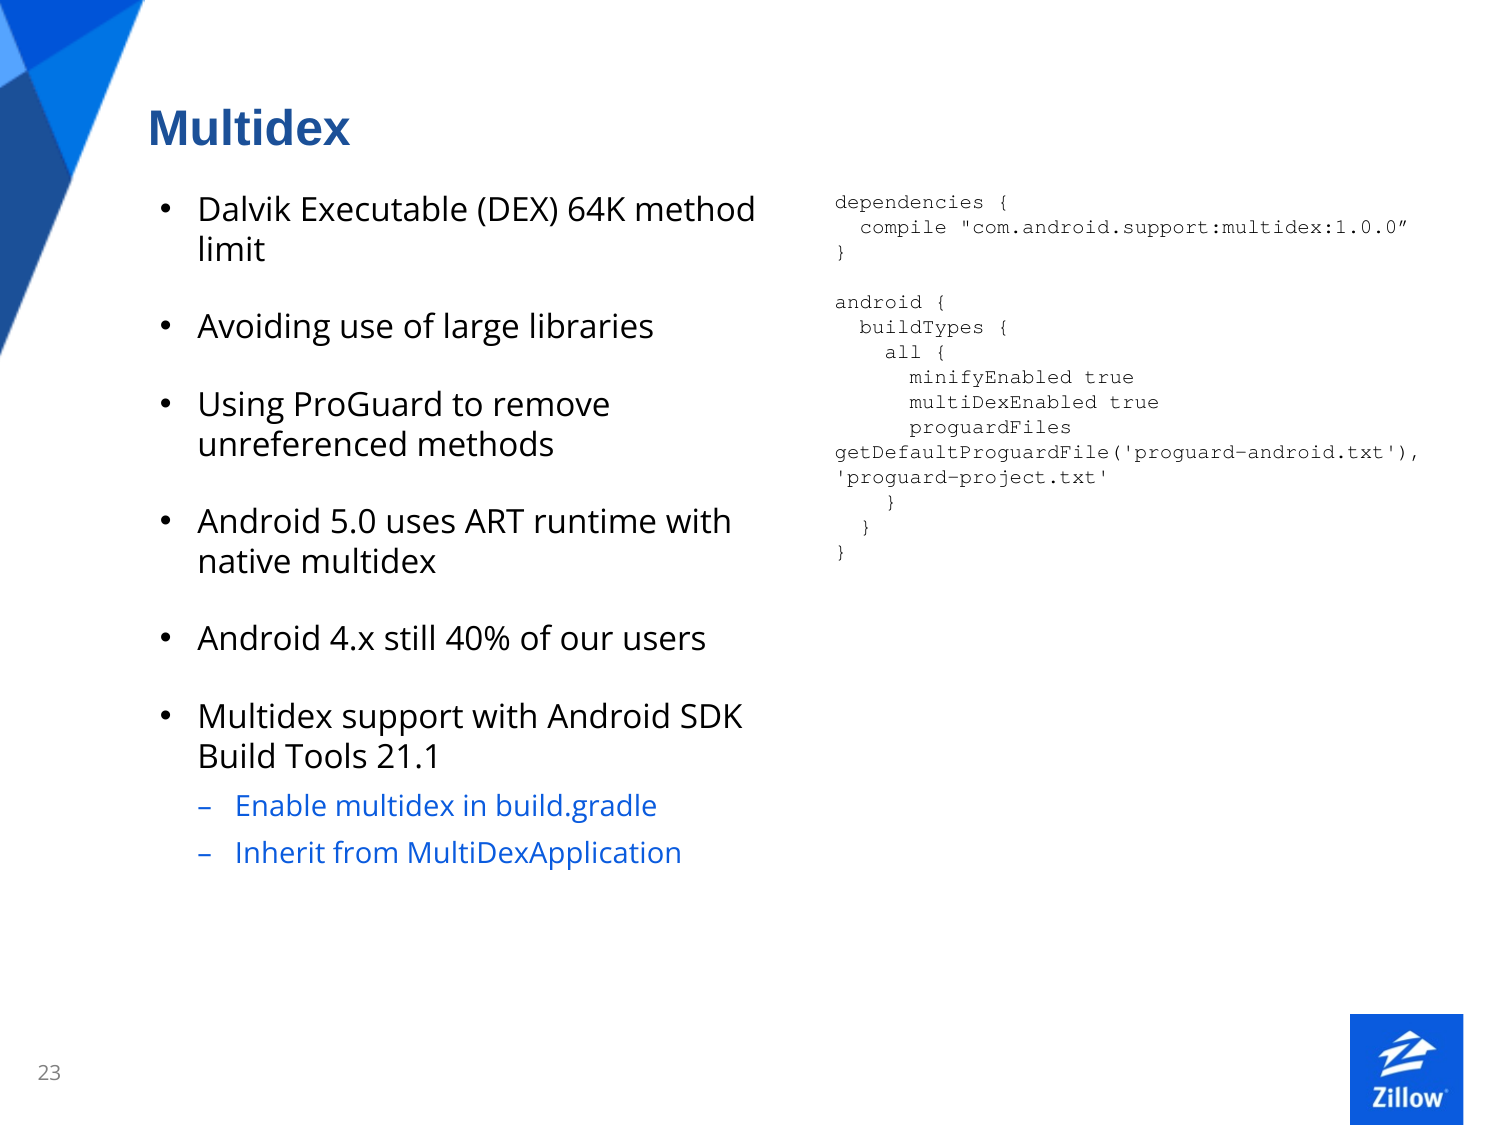

Multidex
Dalvik Executable (DEX) 64K method limit
Avoiding use of large libraries
Using ProGuard to remove unreferenced methods
Android 5.0 uses ART runtime with native multidex
Android 4.x still 40% of our users
Multidex support with Android SDK Build Tools 21.1
Enable multidex in build.gradle
Inherit from MultiDexApplication
dependencies {
  compile "com.android.support:multidex:1.0.0”
}

android {
  buildTypes {
    all {
      minifyEnabled true
      multiDexEnabled true
      proguardFiles getDefaultProguardFile('proguard-android.txt'), 'proguard-project.txt'
    }
  }
}